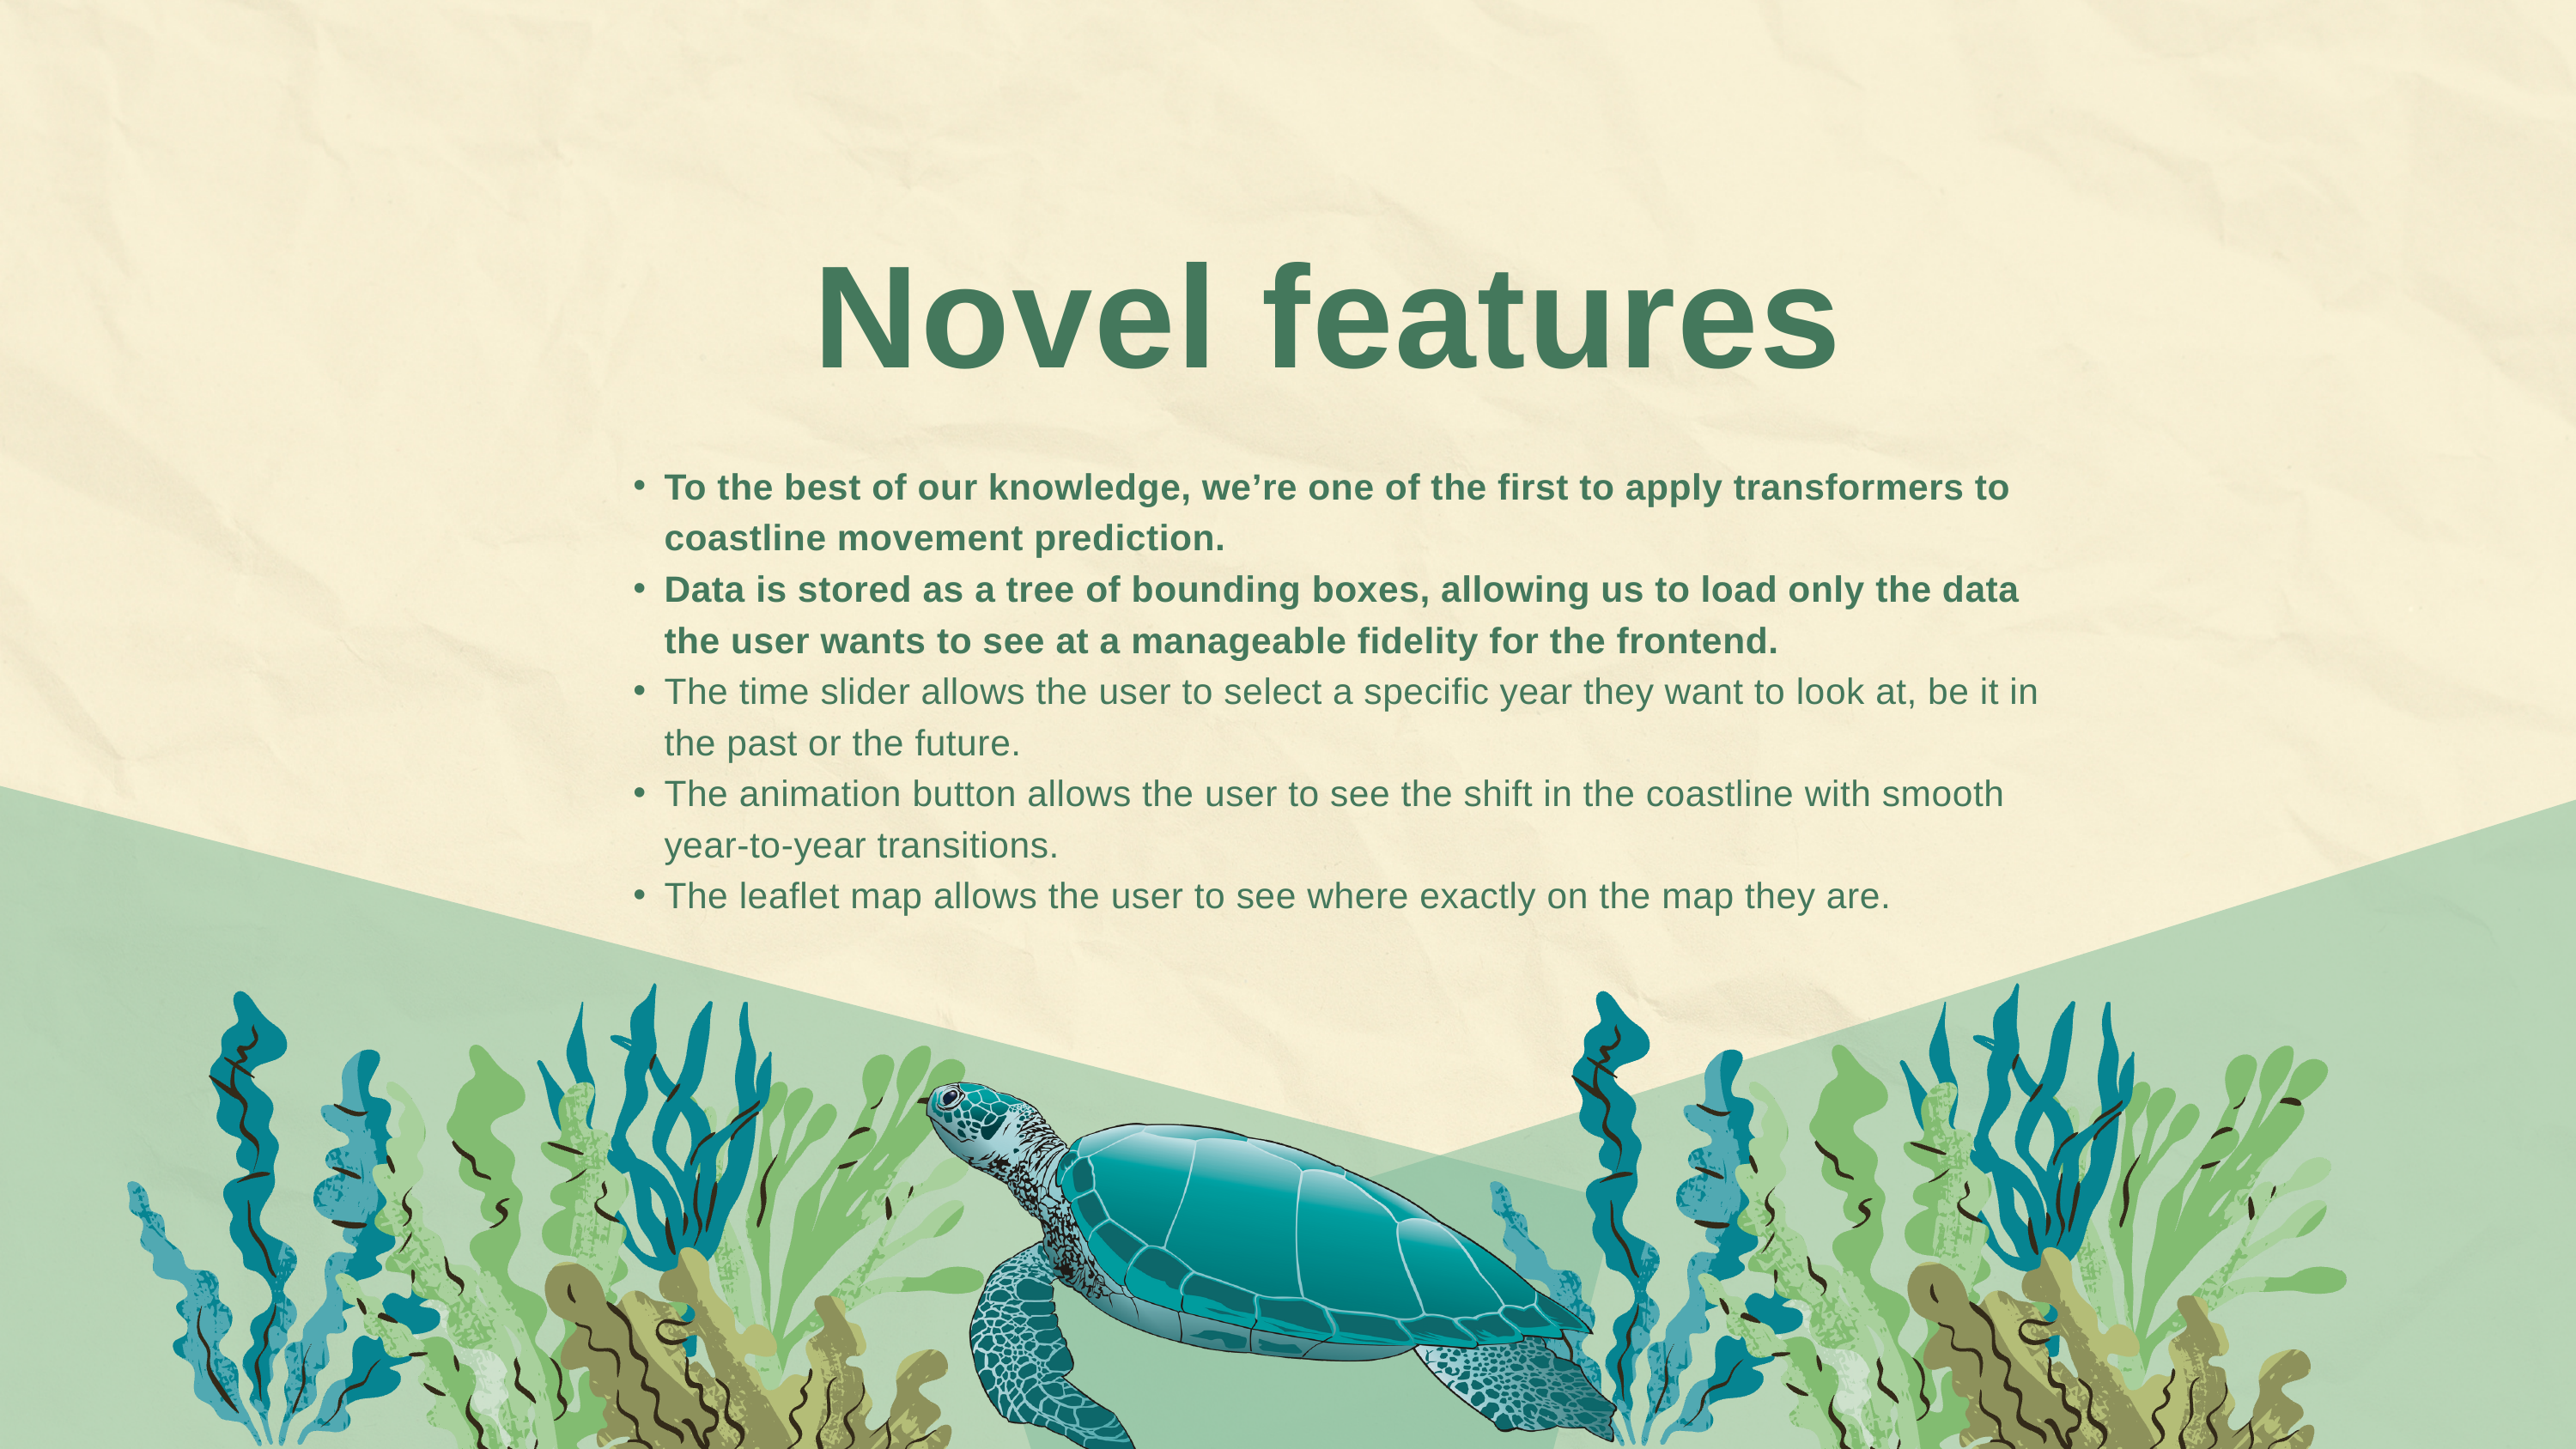

Novel features
To the best of our knowledge, we’re one of the first to apply transformers to coastline movement prediction.
Data is stored as a tree of bounding boxes, allowing us to load only the data the user wants to see at a manageable fidelity for the frontend.
The time slider allows the user to select a specific year they want to look at, be it in the past or the future.
The animation button allows the user to see the shift in the coastline with smooth year-to-year transitions.
The leaflet map allows the user to see where exactly on the map they are.